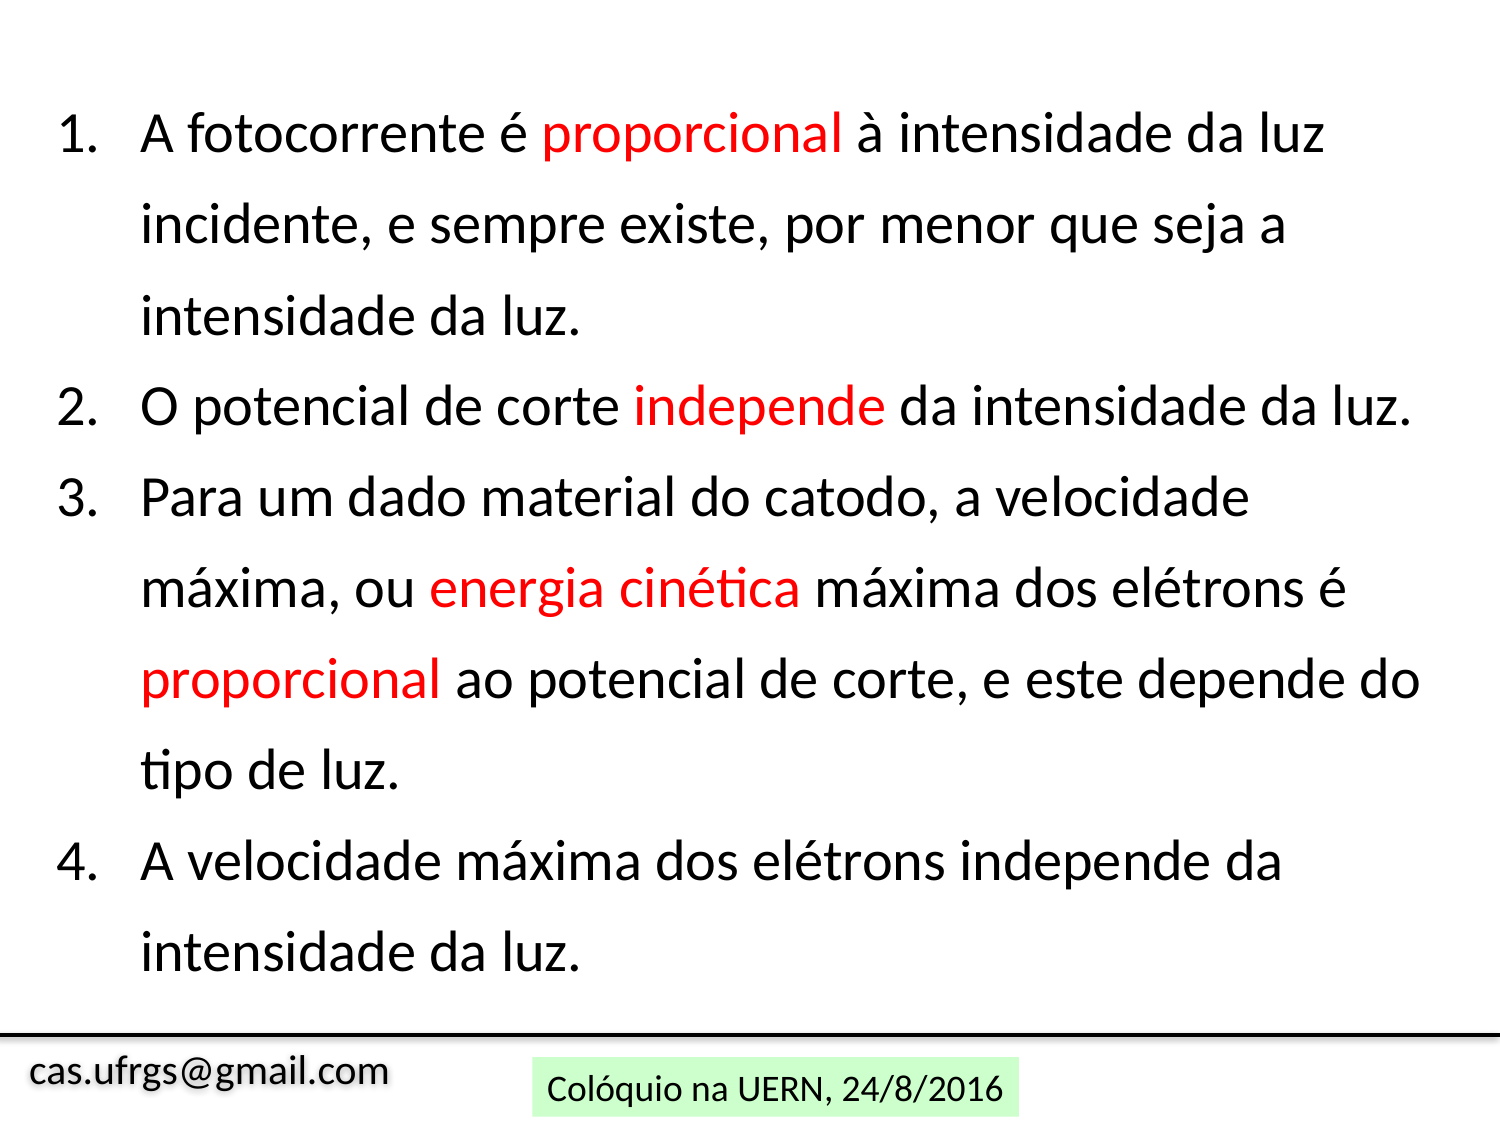

A fotocorrente é proporcional à intensidade da luz incidente, e sempre existe, por menor que seja a intensidade da luz.
O potencial de corte independe da intensidade da luz.
Para um dado material do catodo, a velocidade máxima, ou energia cinética máxima dos elétrons é proporcional ao potencial de corte, e este depende do tipo de luz.
A velocidade máxima dos elétrons independe da intensidade da luz.
cas.ufrgs@gmail.com